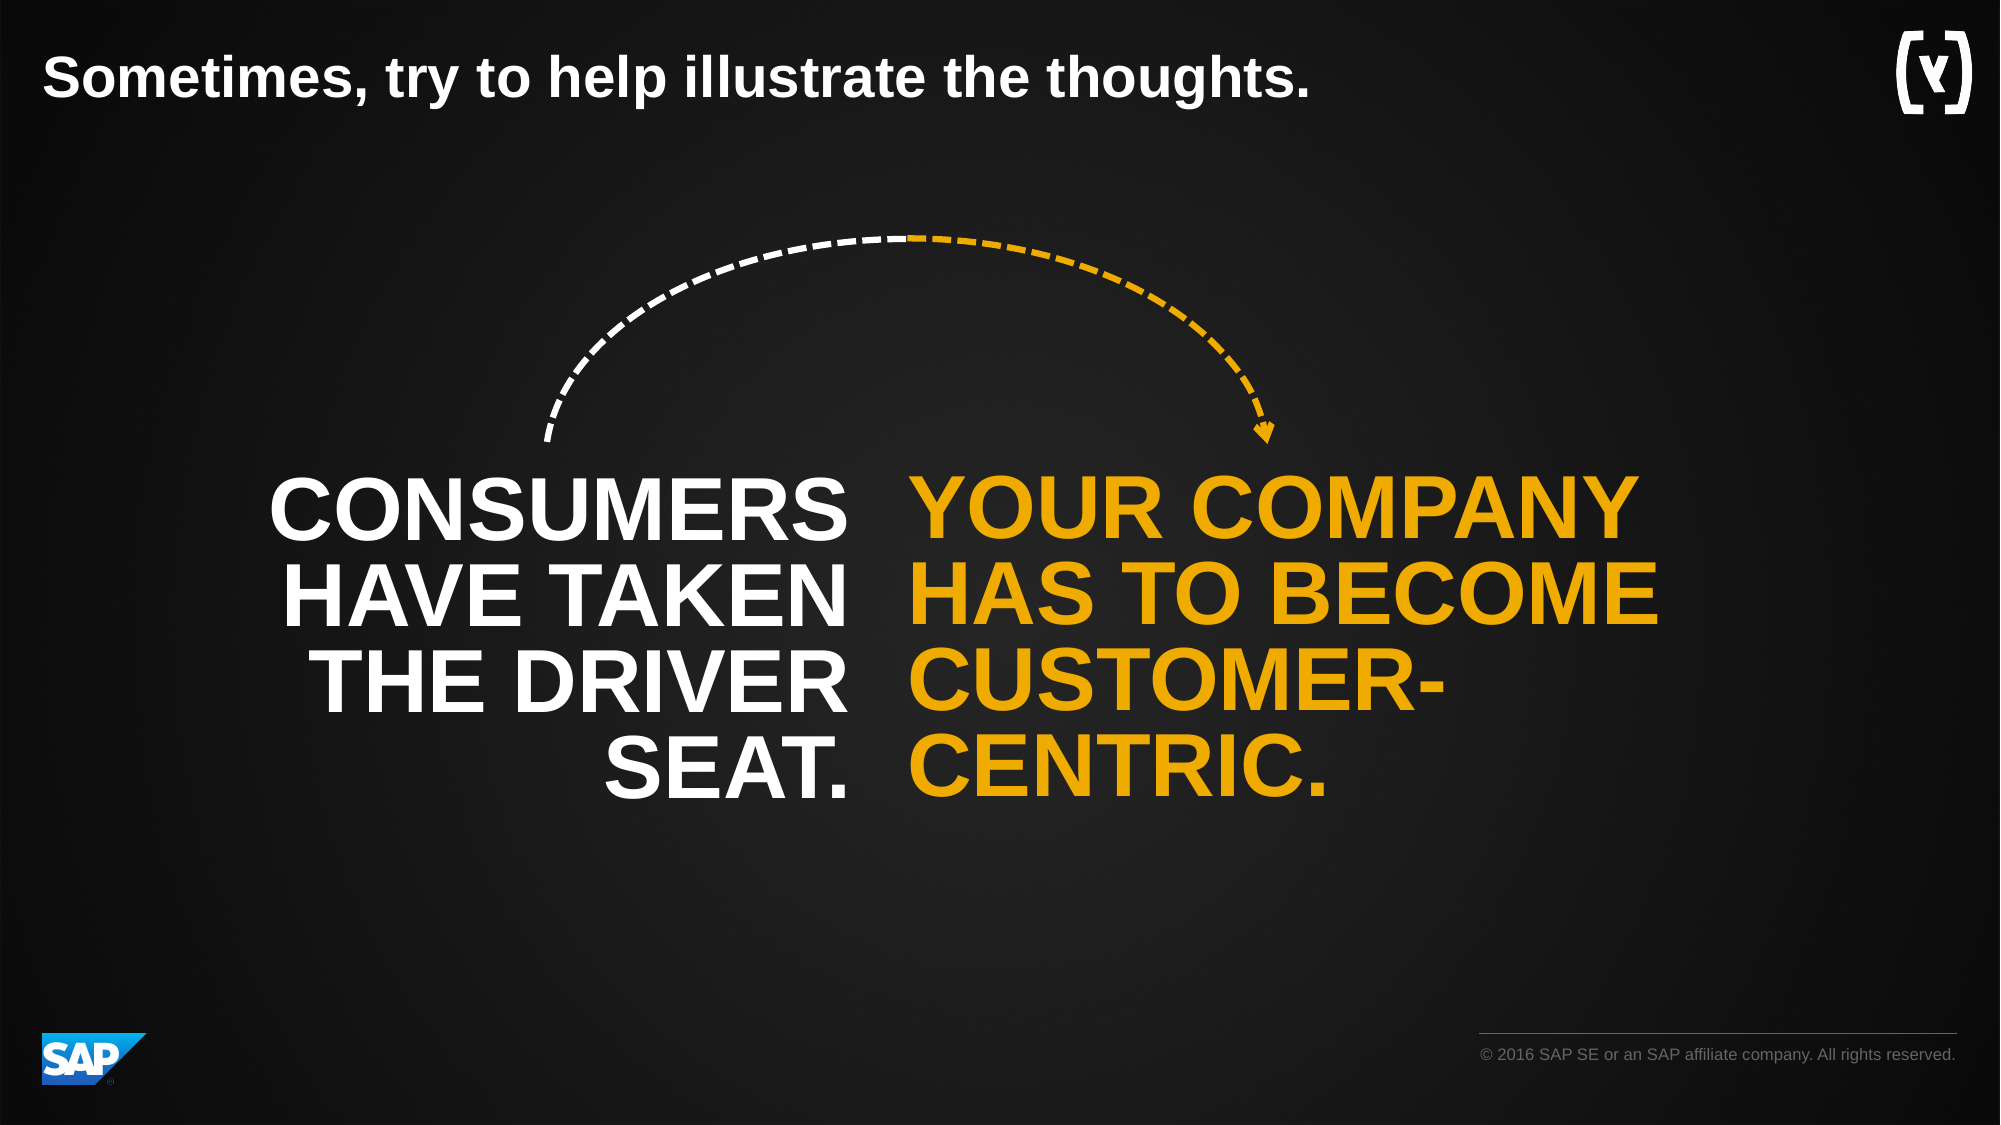

# Sometimes, try to help illustrate the thoughts.

YOUR COMPANY HAS TO BECOME CUSTOMER-CENTRIC.
CONSUMERS HAVE TAKEN THE DRIVER SEAT.